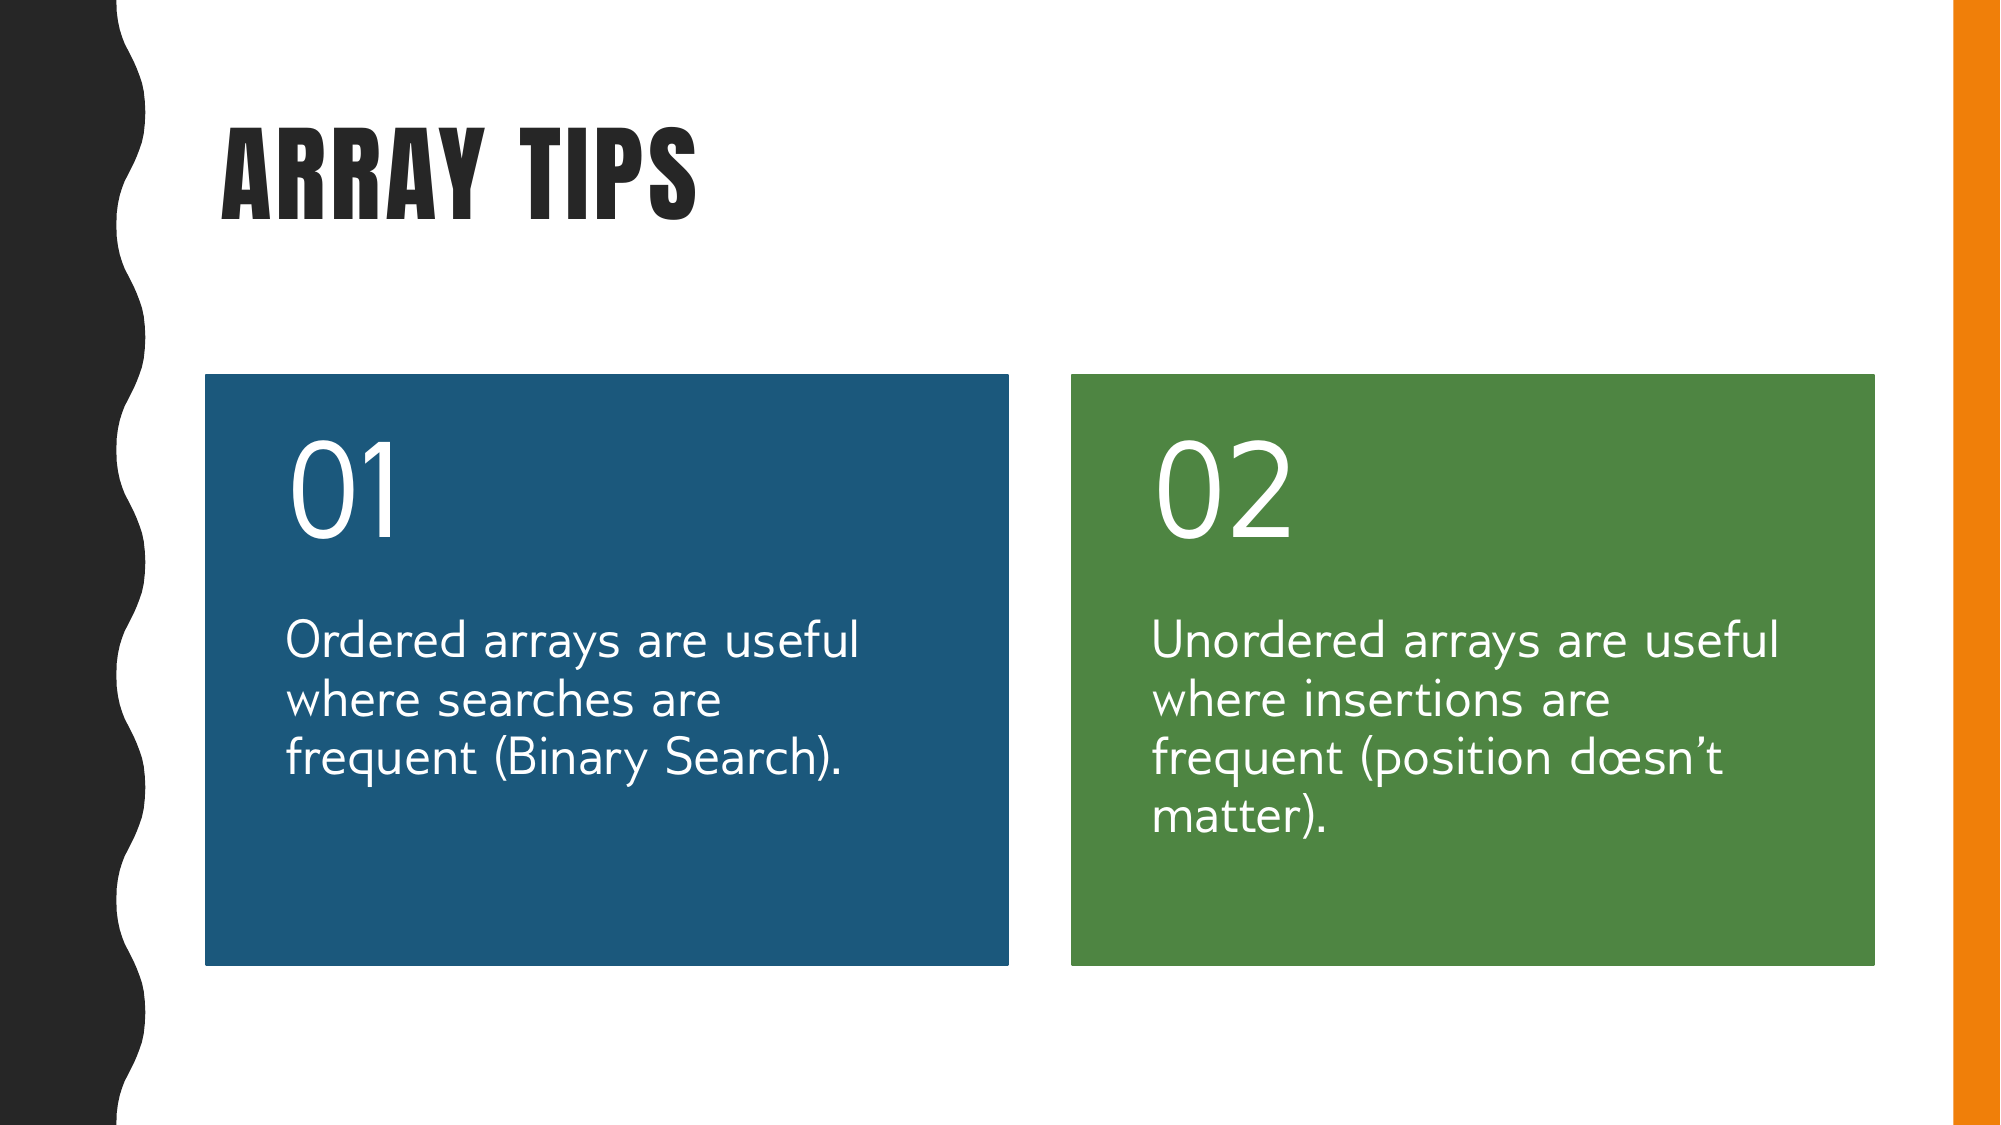

# Array tips
Ordered arrays are useful where searches are frequent (Binary Search).
01
Unordered arrays are useful where insertions are frequent (position doesn’t matter).
02